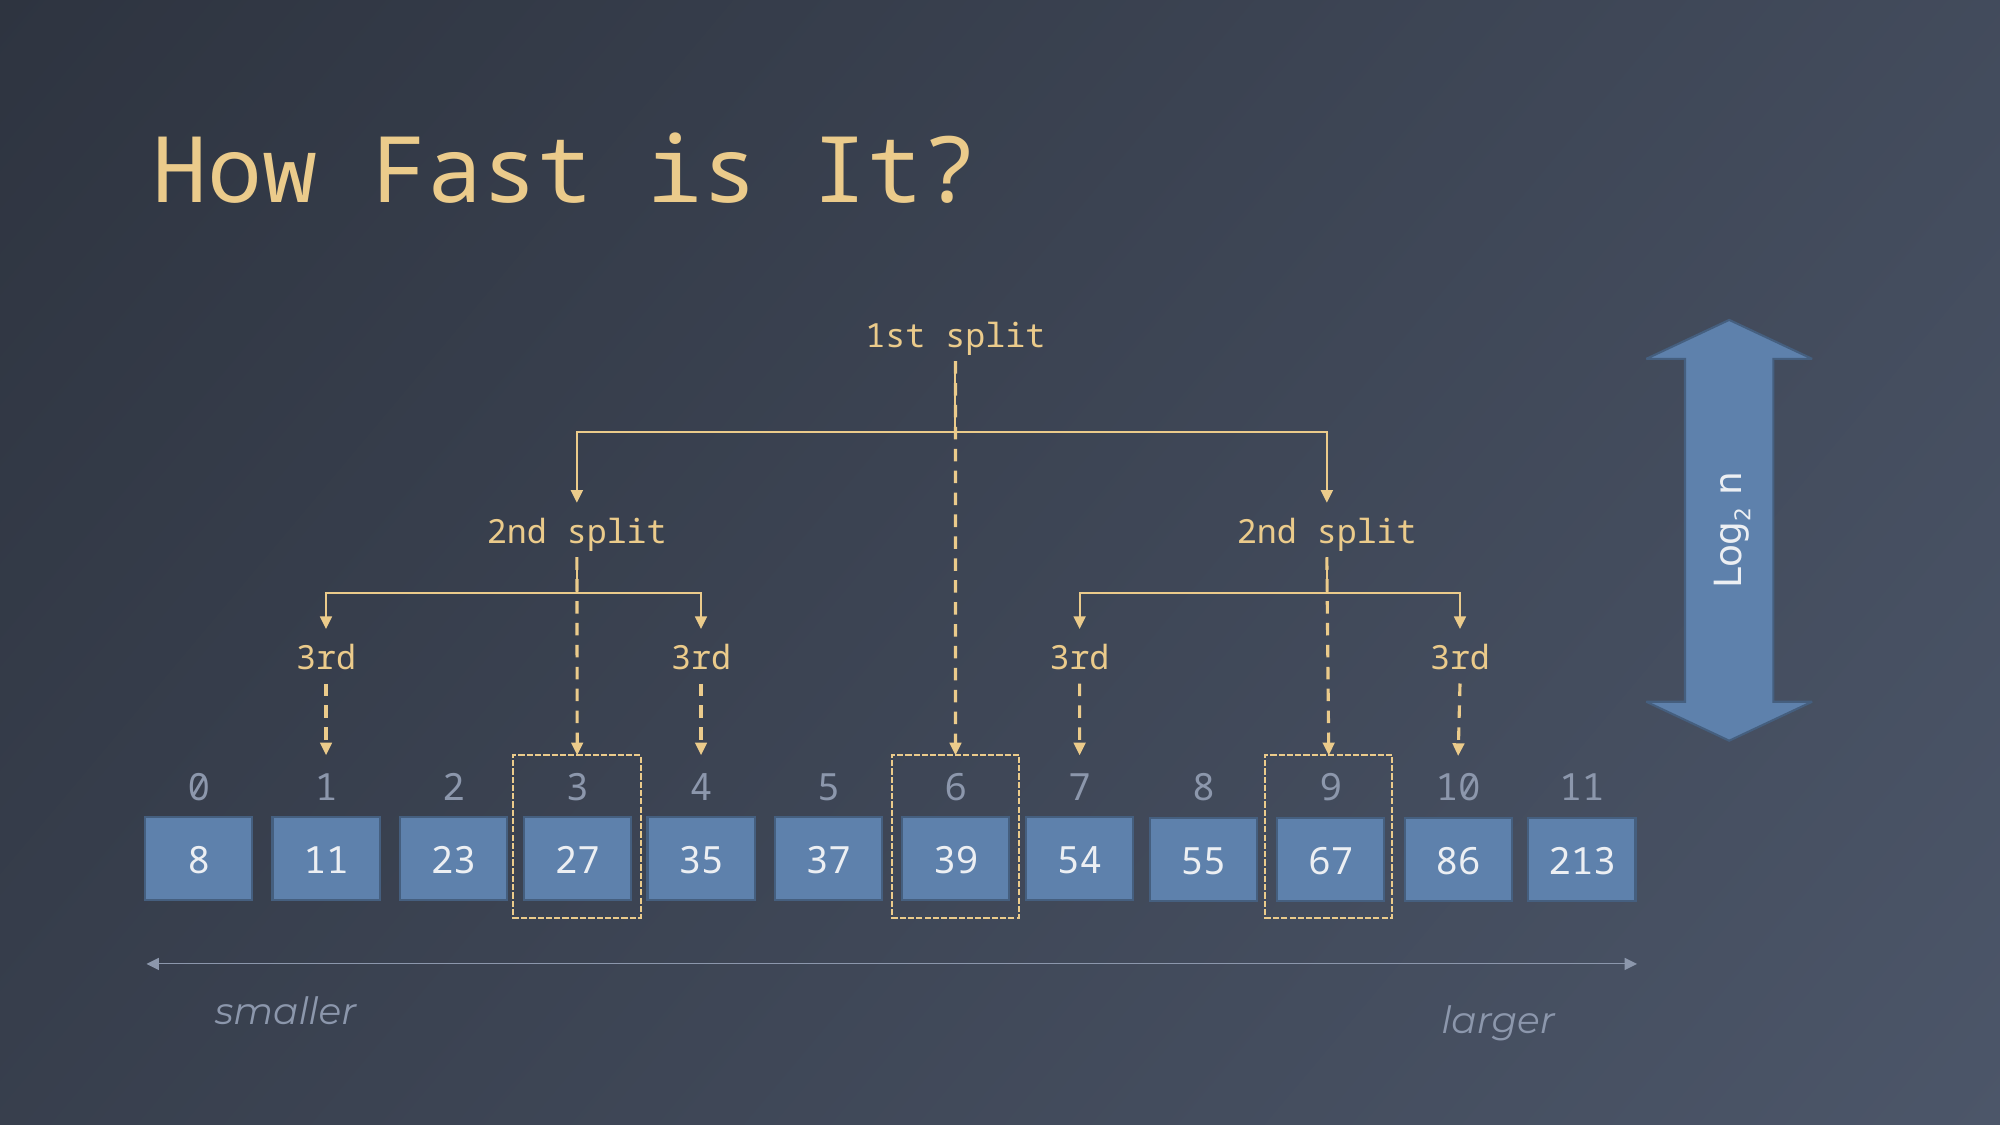

# How Fast is It?
1st split
Log2 n
2nd split
2nd split
3rd
3rd
3rd
3rd
0
8
1
11
2
23

3
27
4
35
5
37

6
39
7
54

8
55
9
67
10
86
11
213
smaller
larger